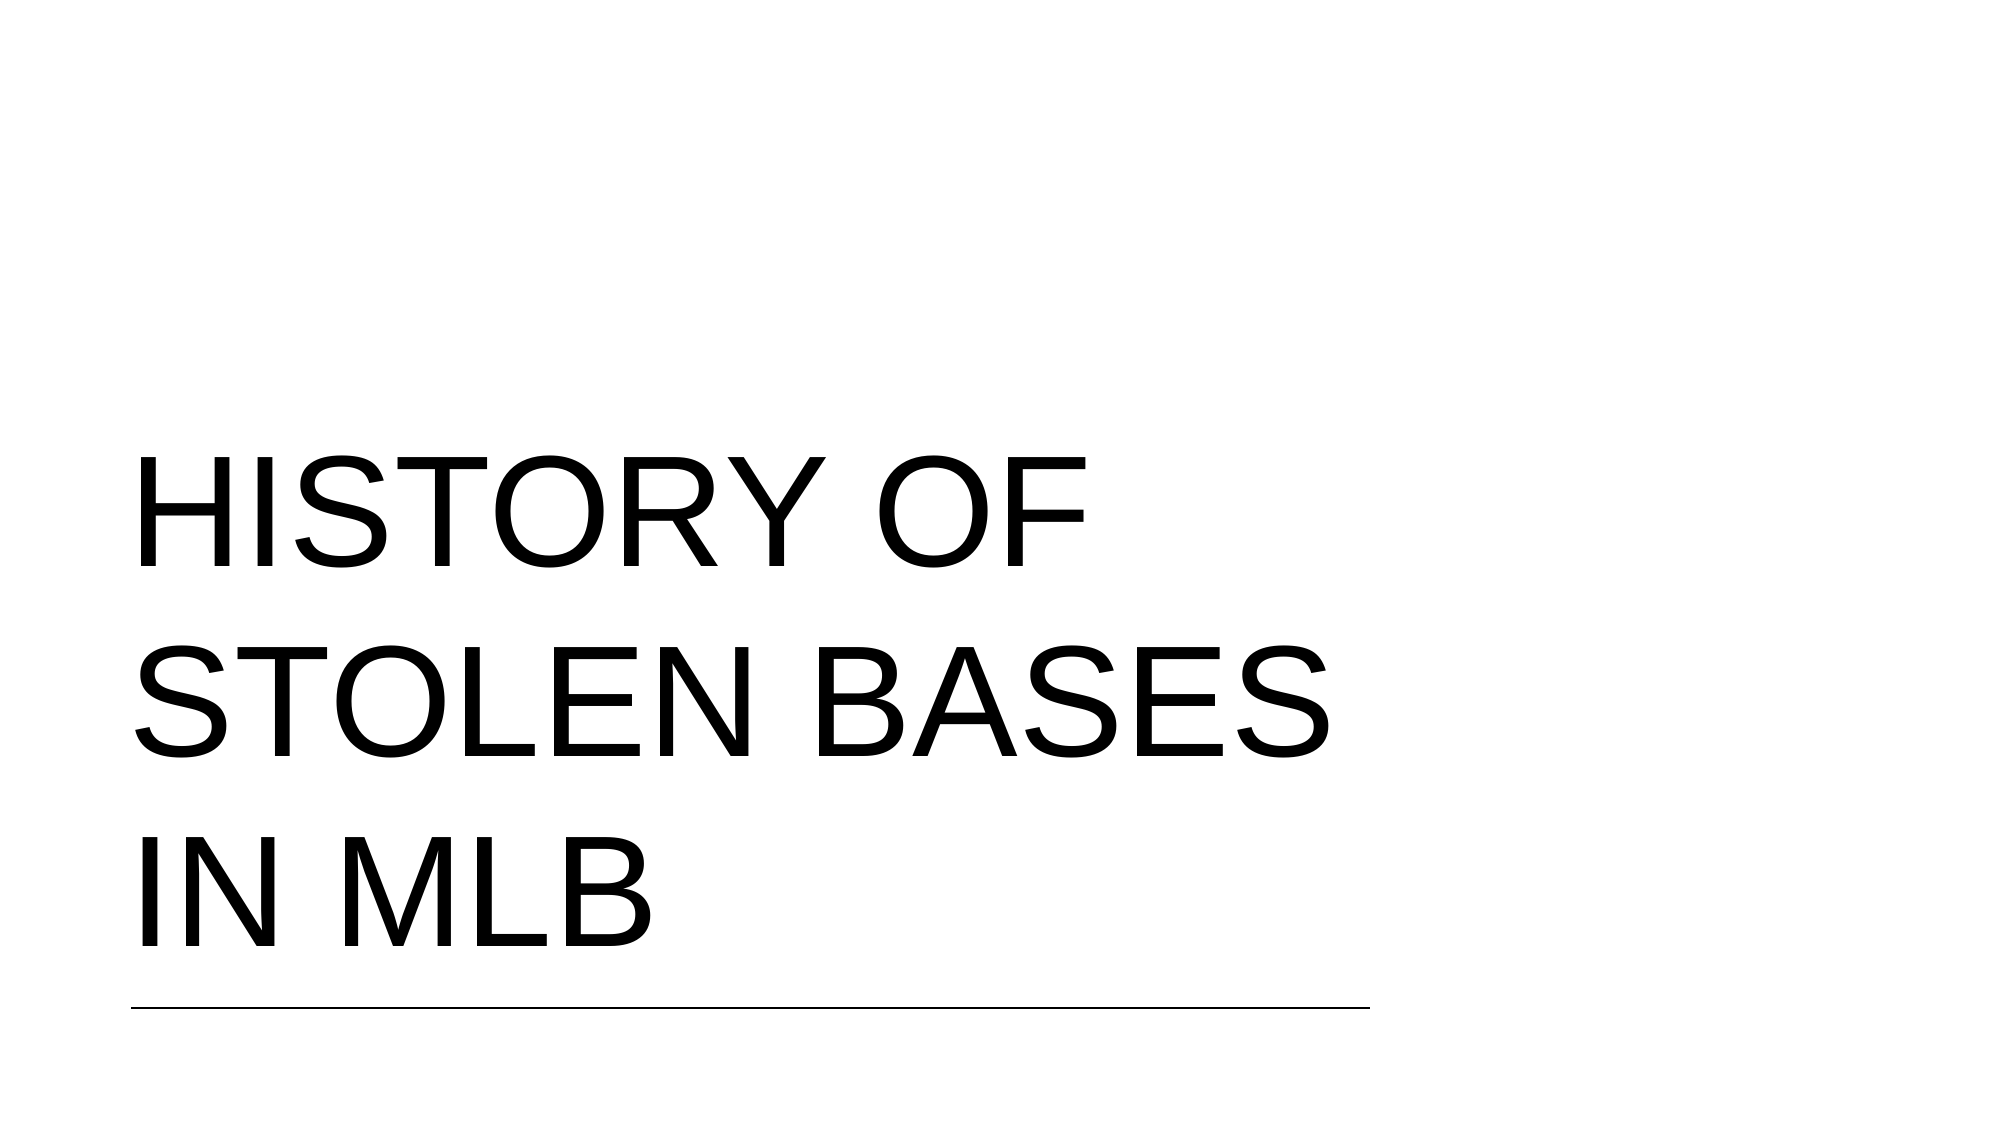

# History of Stolen Bases in MLB